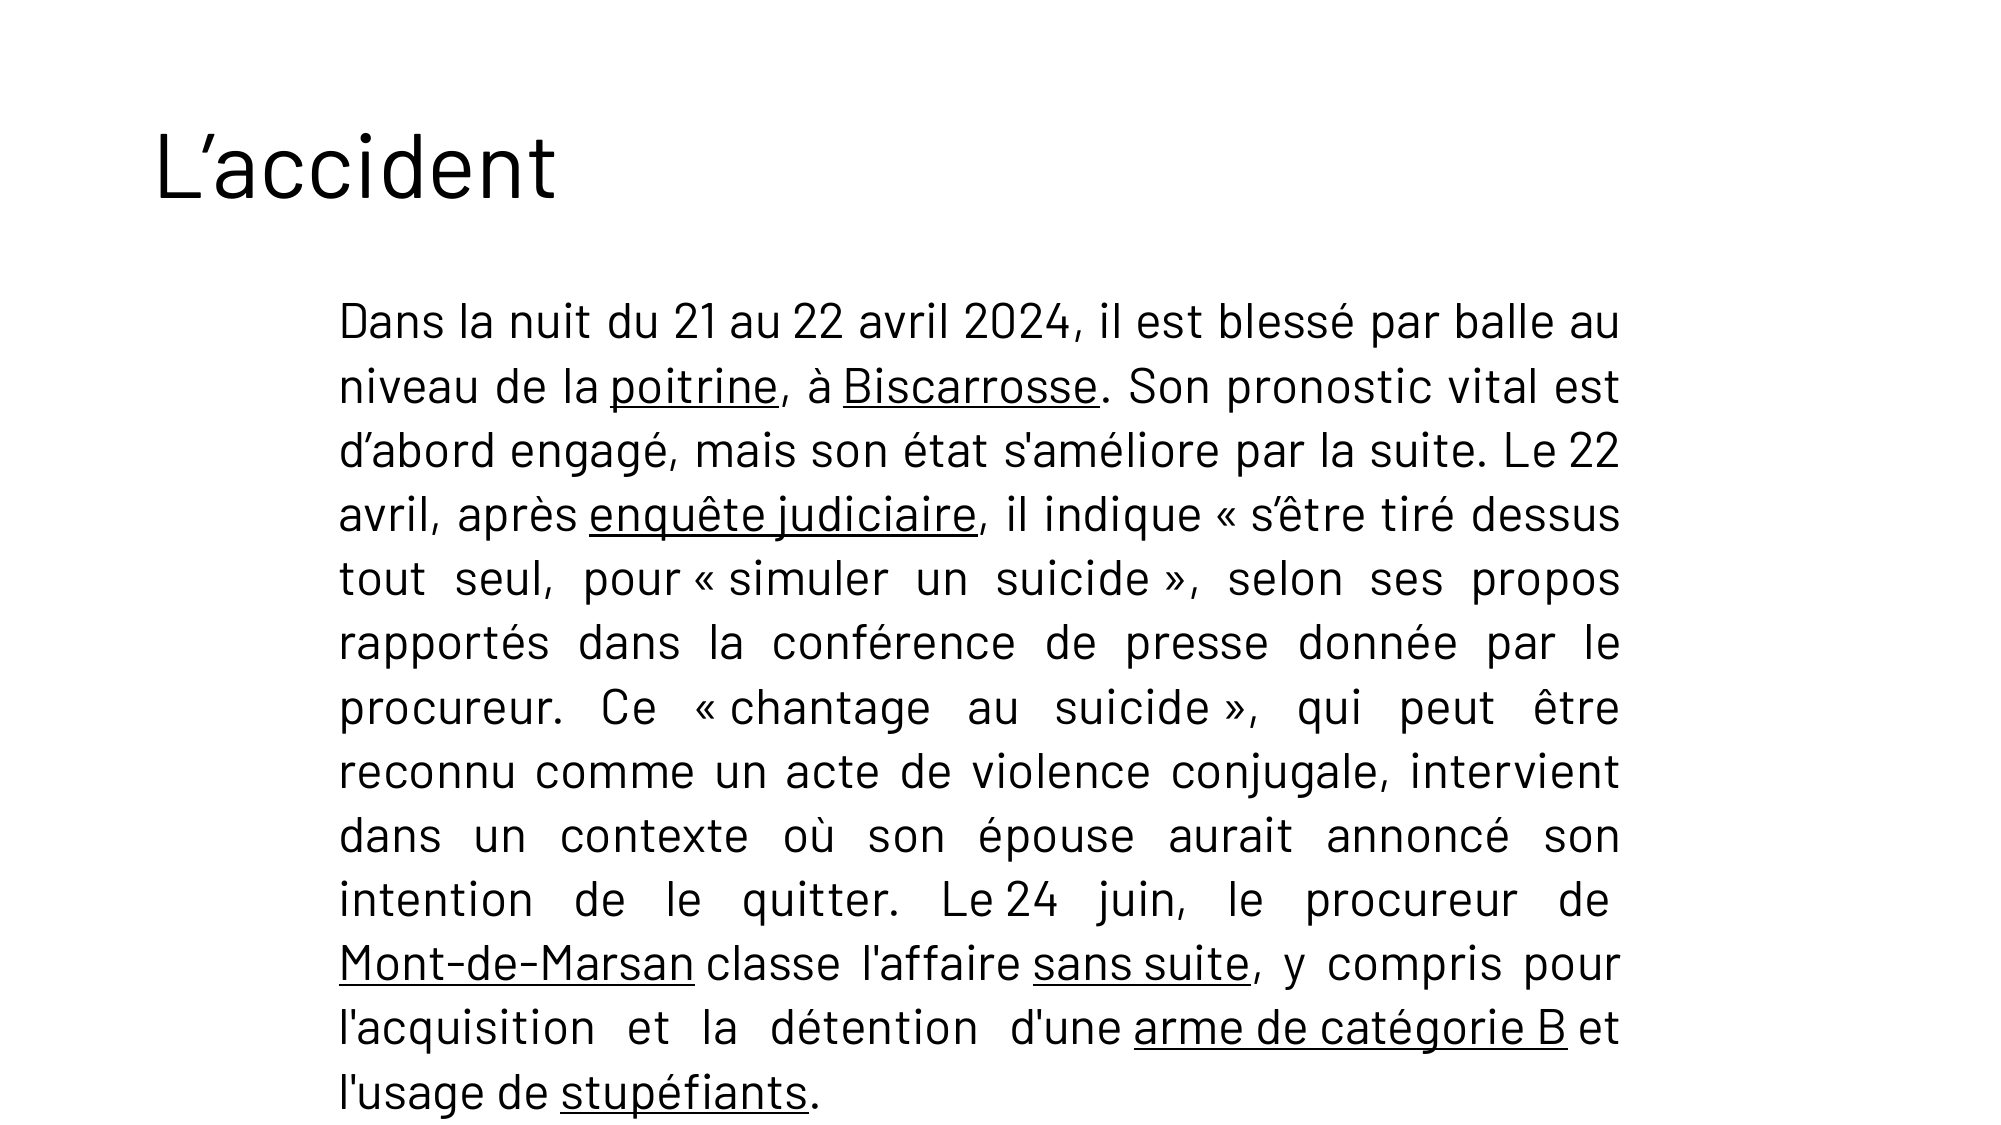

# L’accident
Dans la nuit du 21 au 22 avril 2024, il est blessé par balle au niveau de la poitrine, à Biscarrosse. Son pronostic vital est d’abord engagé, mais son état s'améliore par la suite. Le 22 avril, après enquête judiciaire, il indique « s’être tiré dessus tout seul, pour « simuler un suicide », selon ses propos rapportés dans la conférence de presse donnée par le procureur. Ce « chantage au suicide », qui peut être reconnu comme un acte de violence conjugale, intervient dans un contexte où son épouse aurait annoncé son intention de le quitter. Le 24 juin, le procureur de Mont-de-Marsan classe l'affaire sans suite, y compris pour l'acquisition et la détention d'une arme de catégorie B et l'usage de stupéfiants.